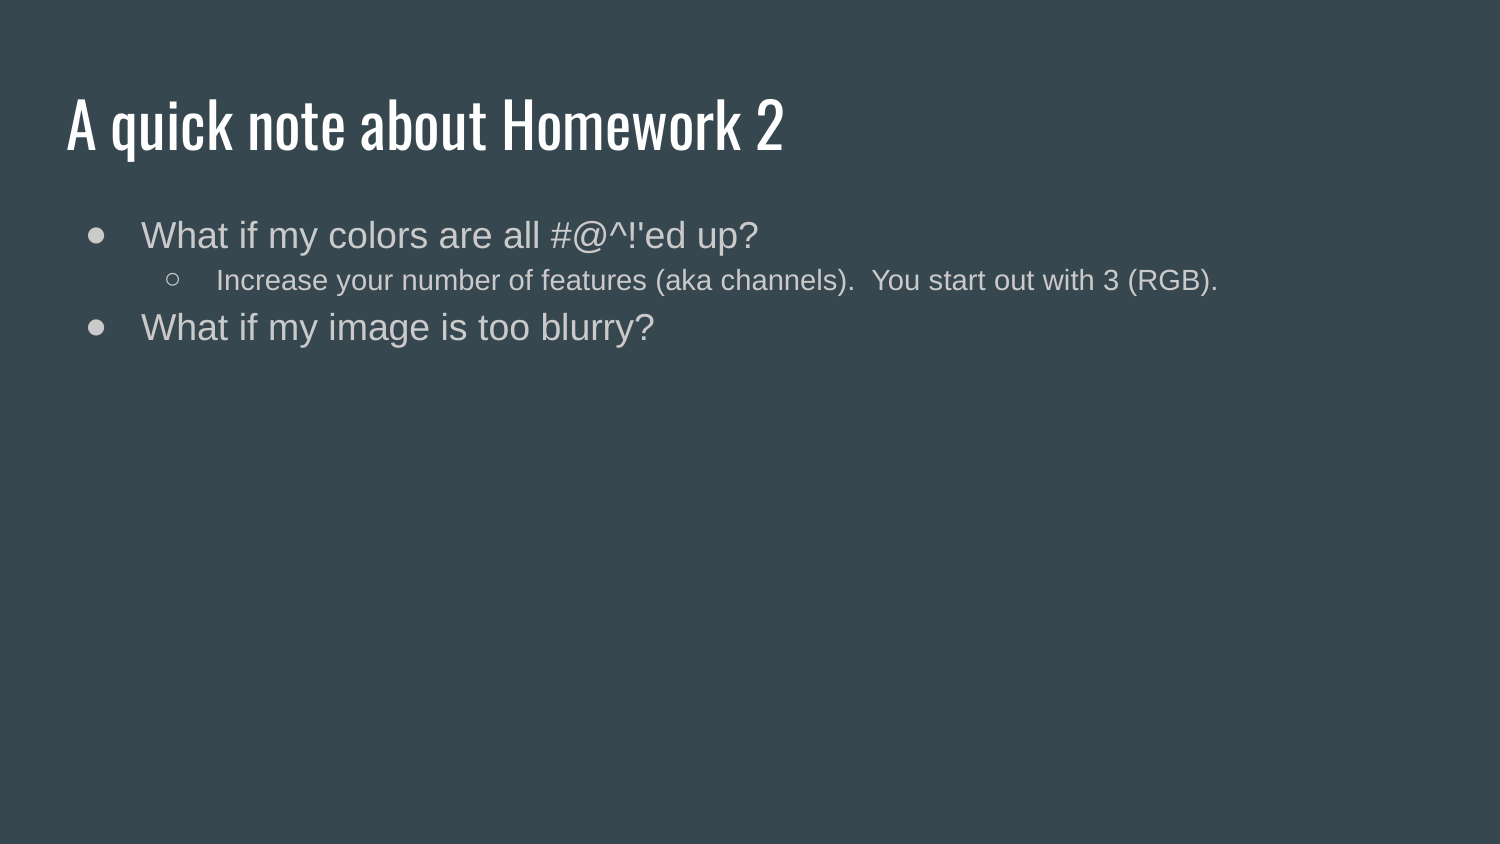

# A quick note about Homework 2
What if my colors are all #@^!'ed up?
Increase your number of features (aka channels).  You start out with 3 (RGB).
What if my image is too blurry?